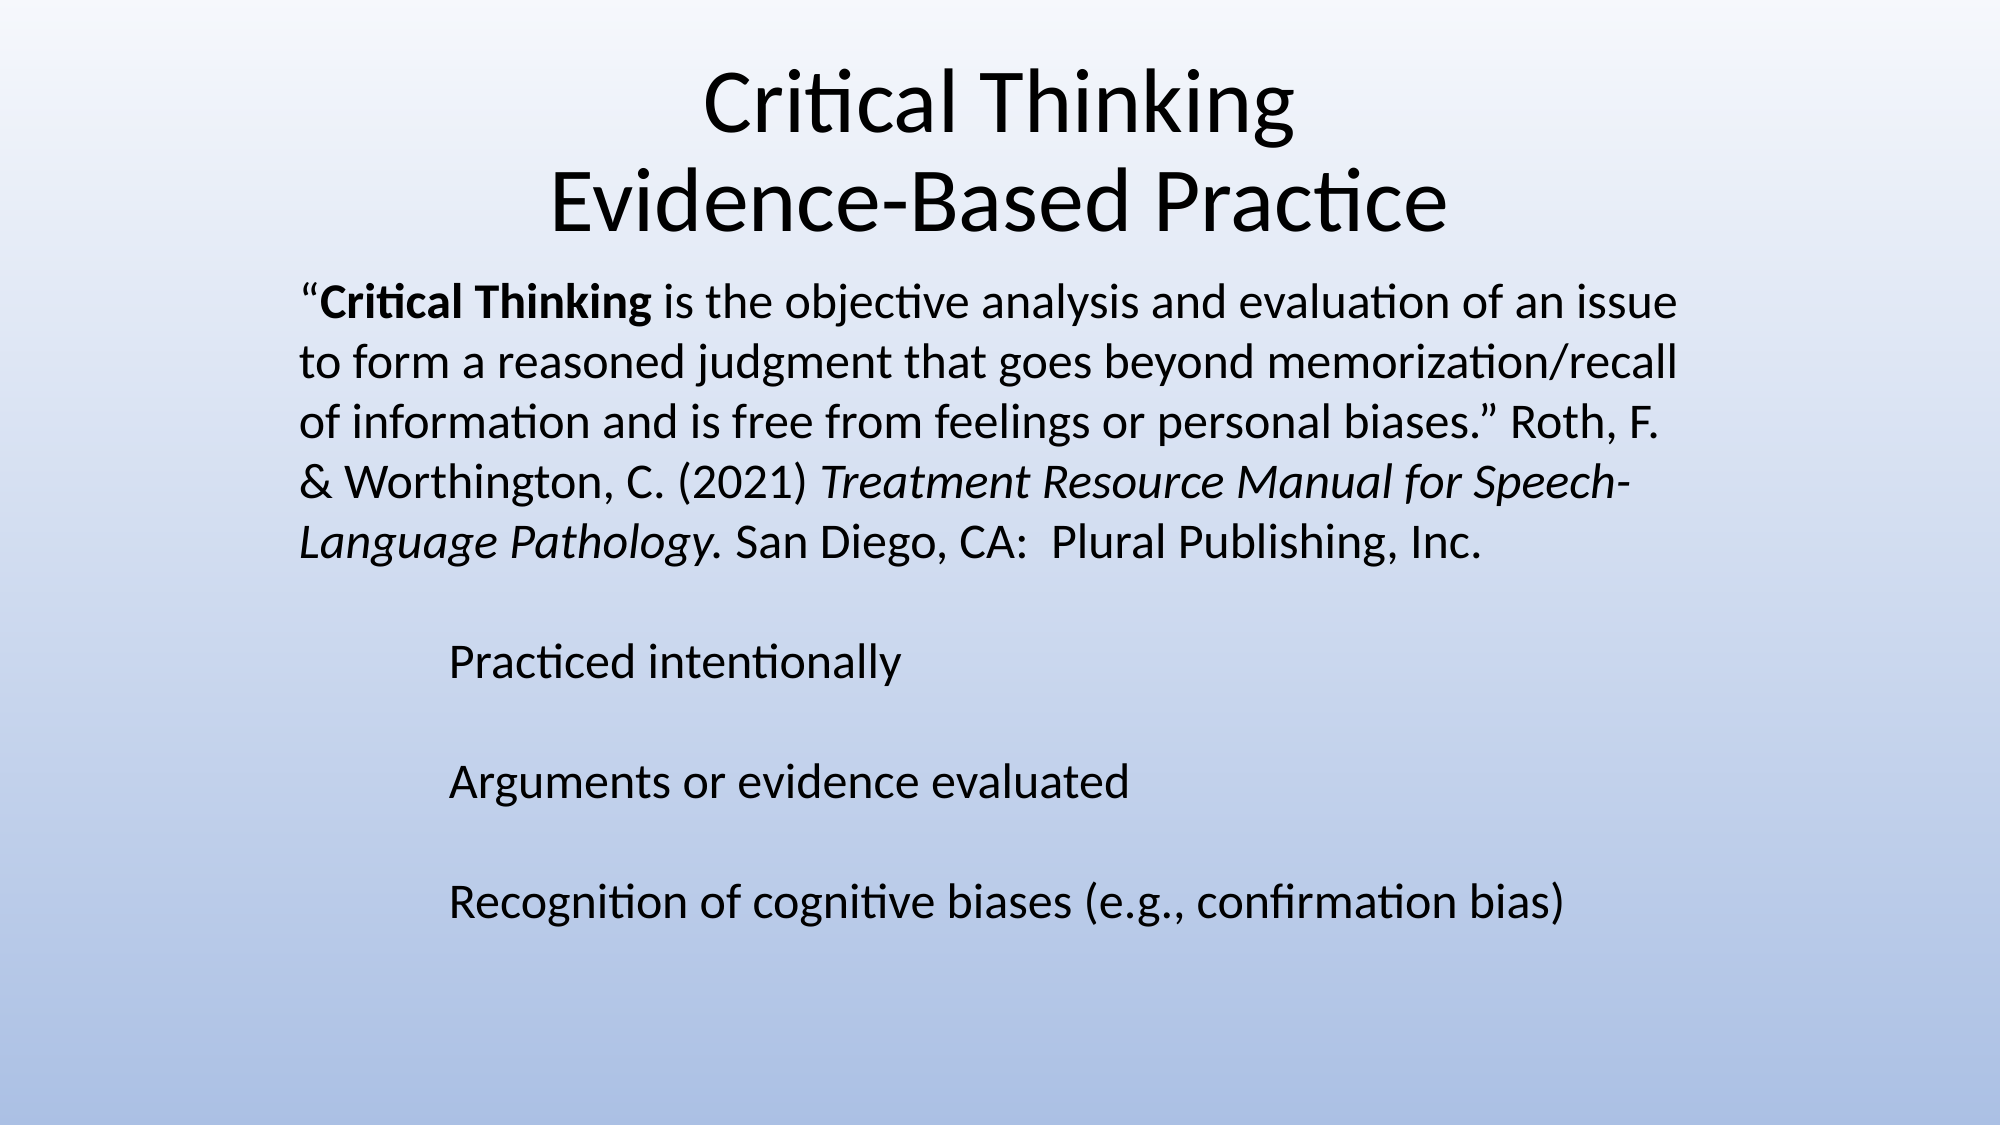

# Critical Thinking Evidence-Based Practice
“Critical Thinking is the objective analysis and evaluation of an issue to form a reasoned judgment that goes beyond memorization/recall of information and is free from feelings or personal biases.” Roth, F. & Worthington, C. (2021) Treatment Resource Manual for Speech-Language Pathology. San Diego, CA:  Plural Publishing, Inc.

	Practiced intentionally

	Arguments or evidence evaluated

	Recognition of cognitive biases (e.g., confirmation bias)